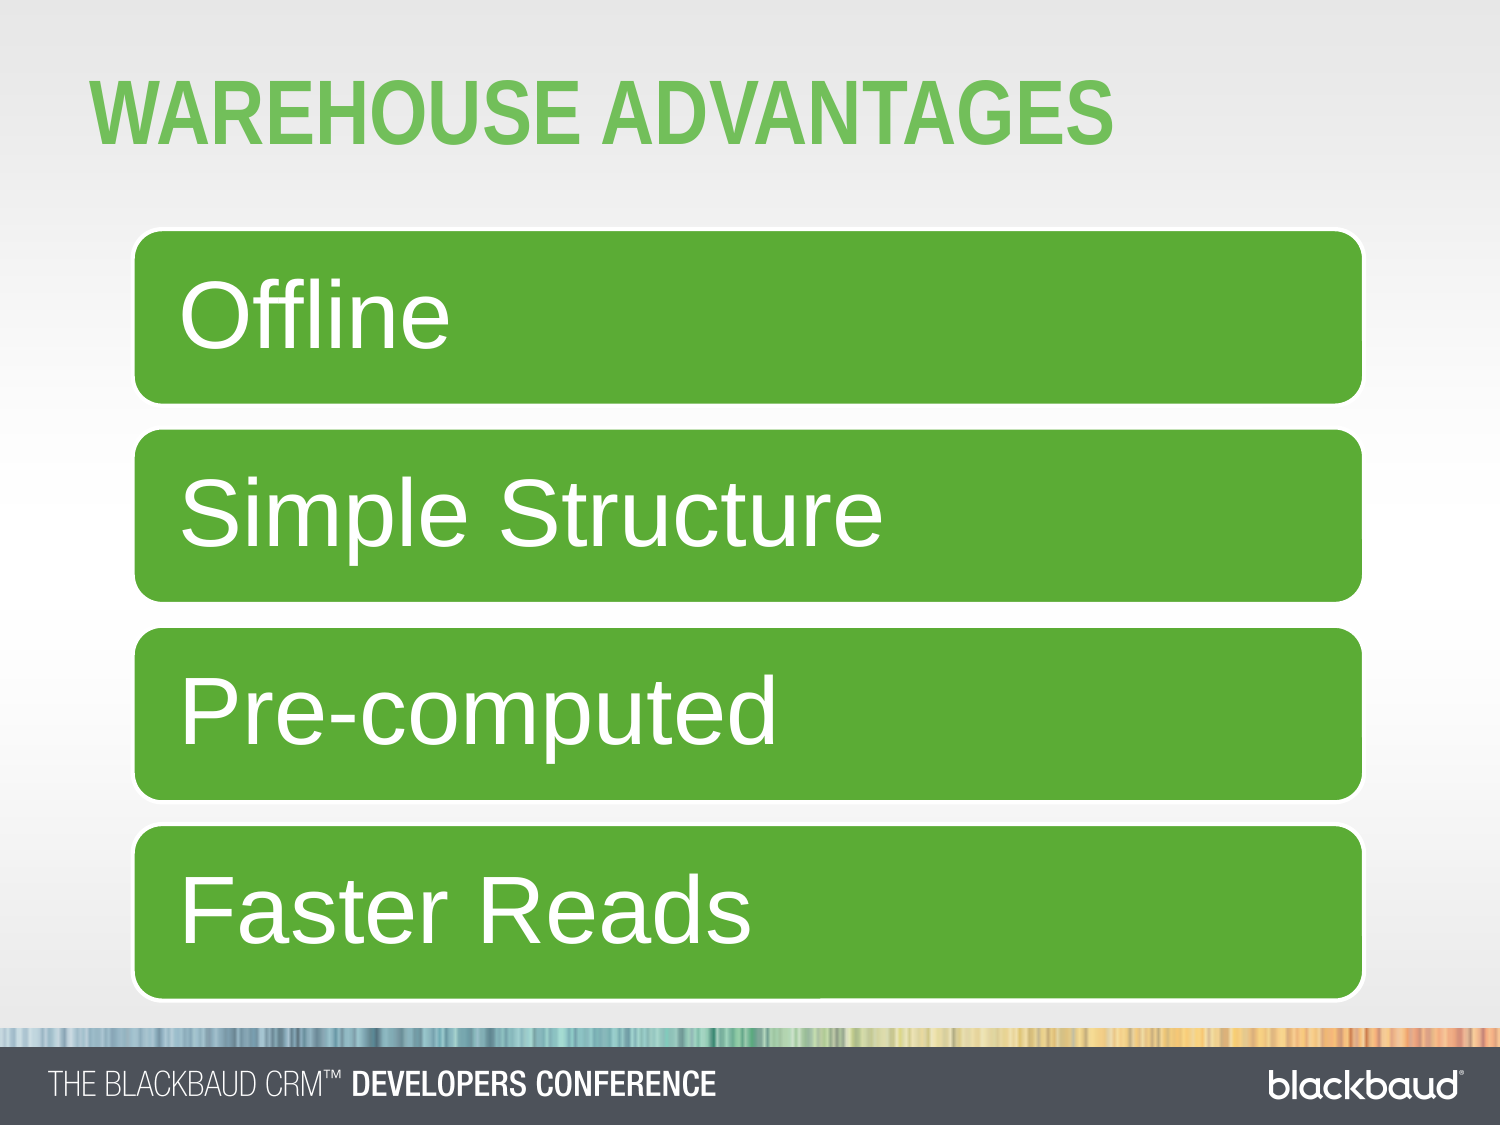

Warehouse Advantages
Offline
Simple Structure
Pre-computed
Faster Reads